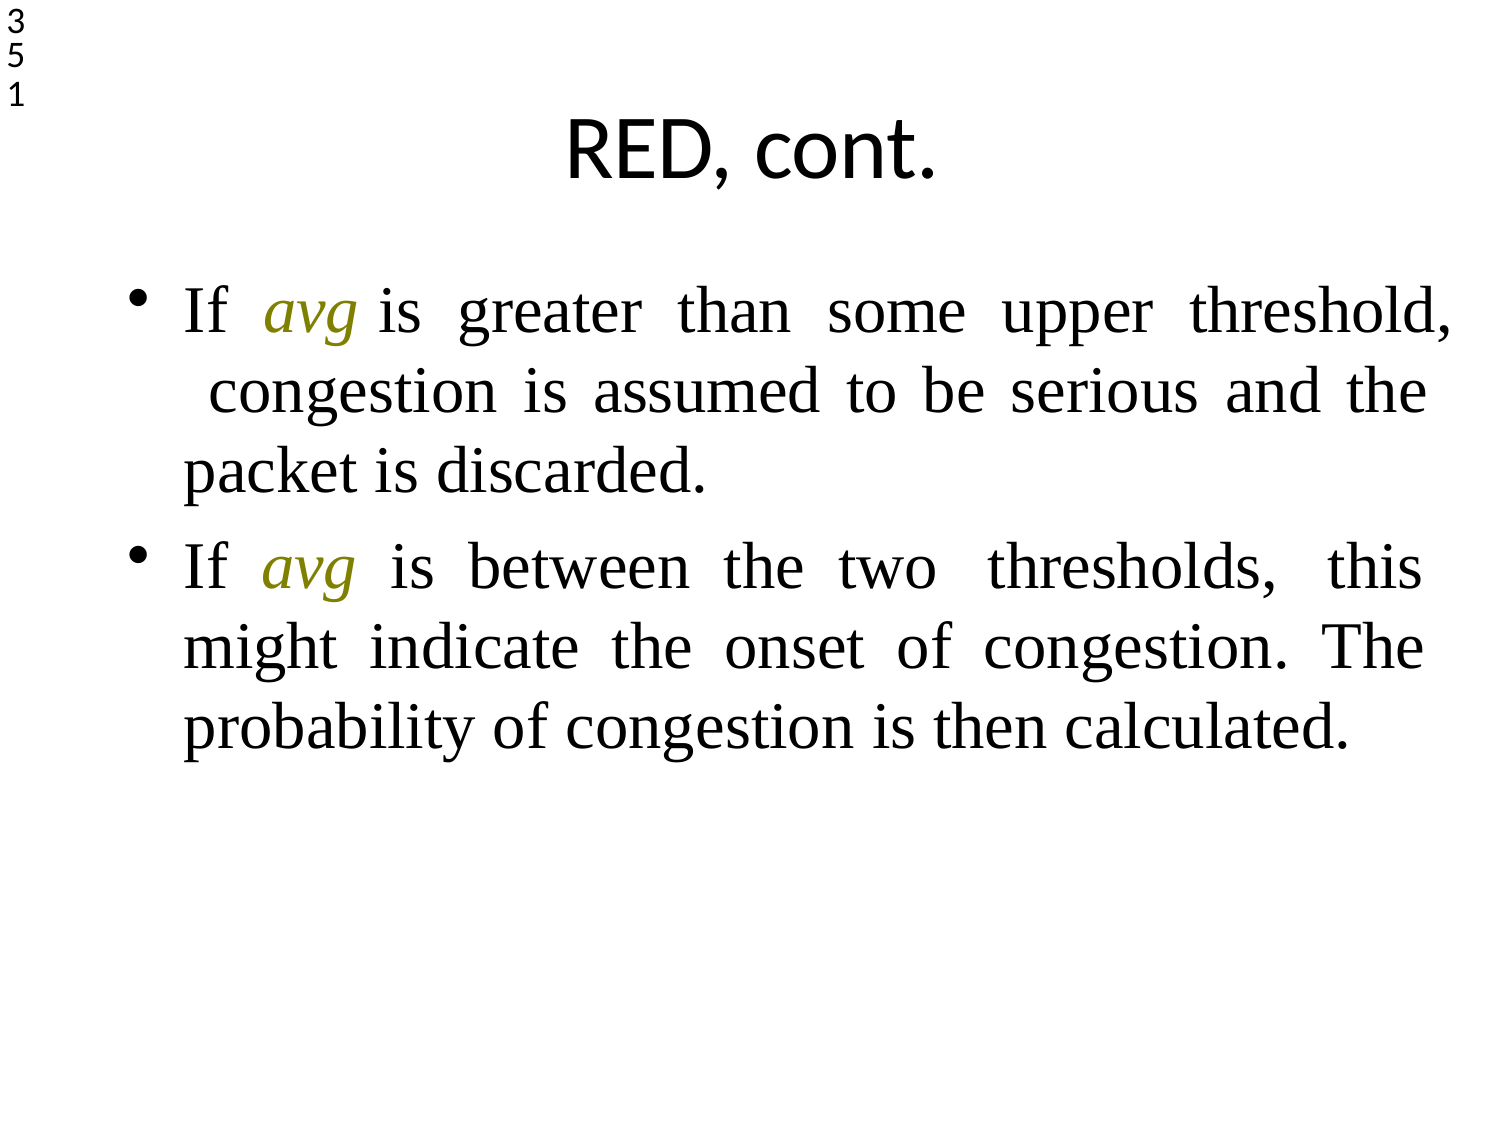

3
5
1
RED, cont.
If avg is greater than some upper threshold,  congestion is assumed to be serious and the  packet is discarded.
If avg is between the two thresholds, this  might indicate the onset of congestion. The  probability of congestion is then calculated.